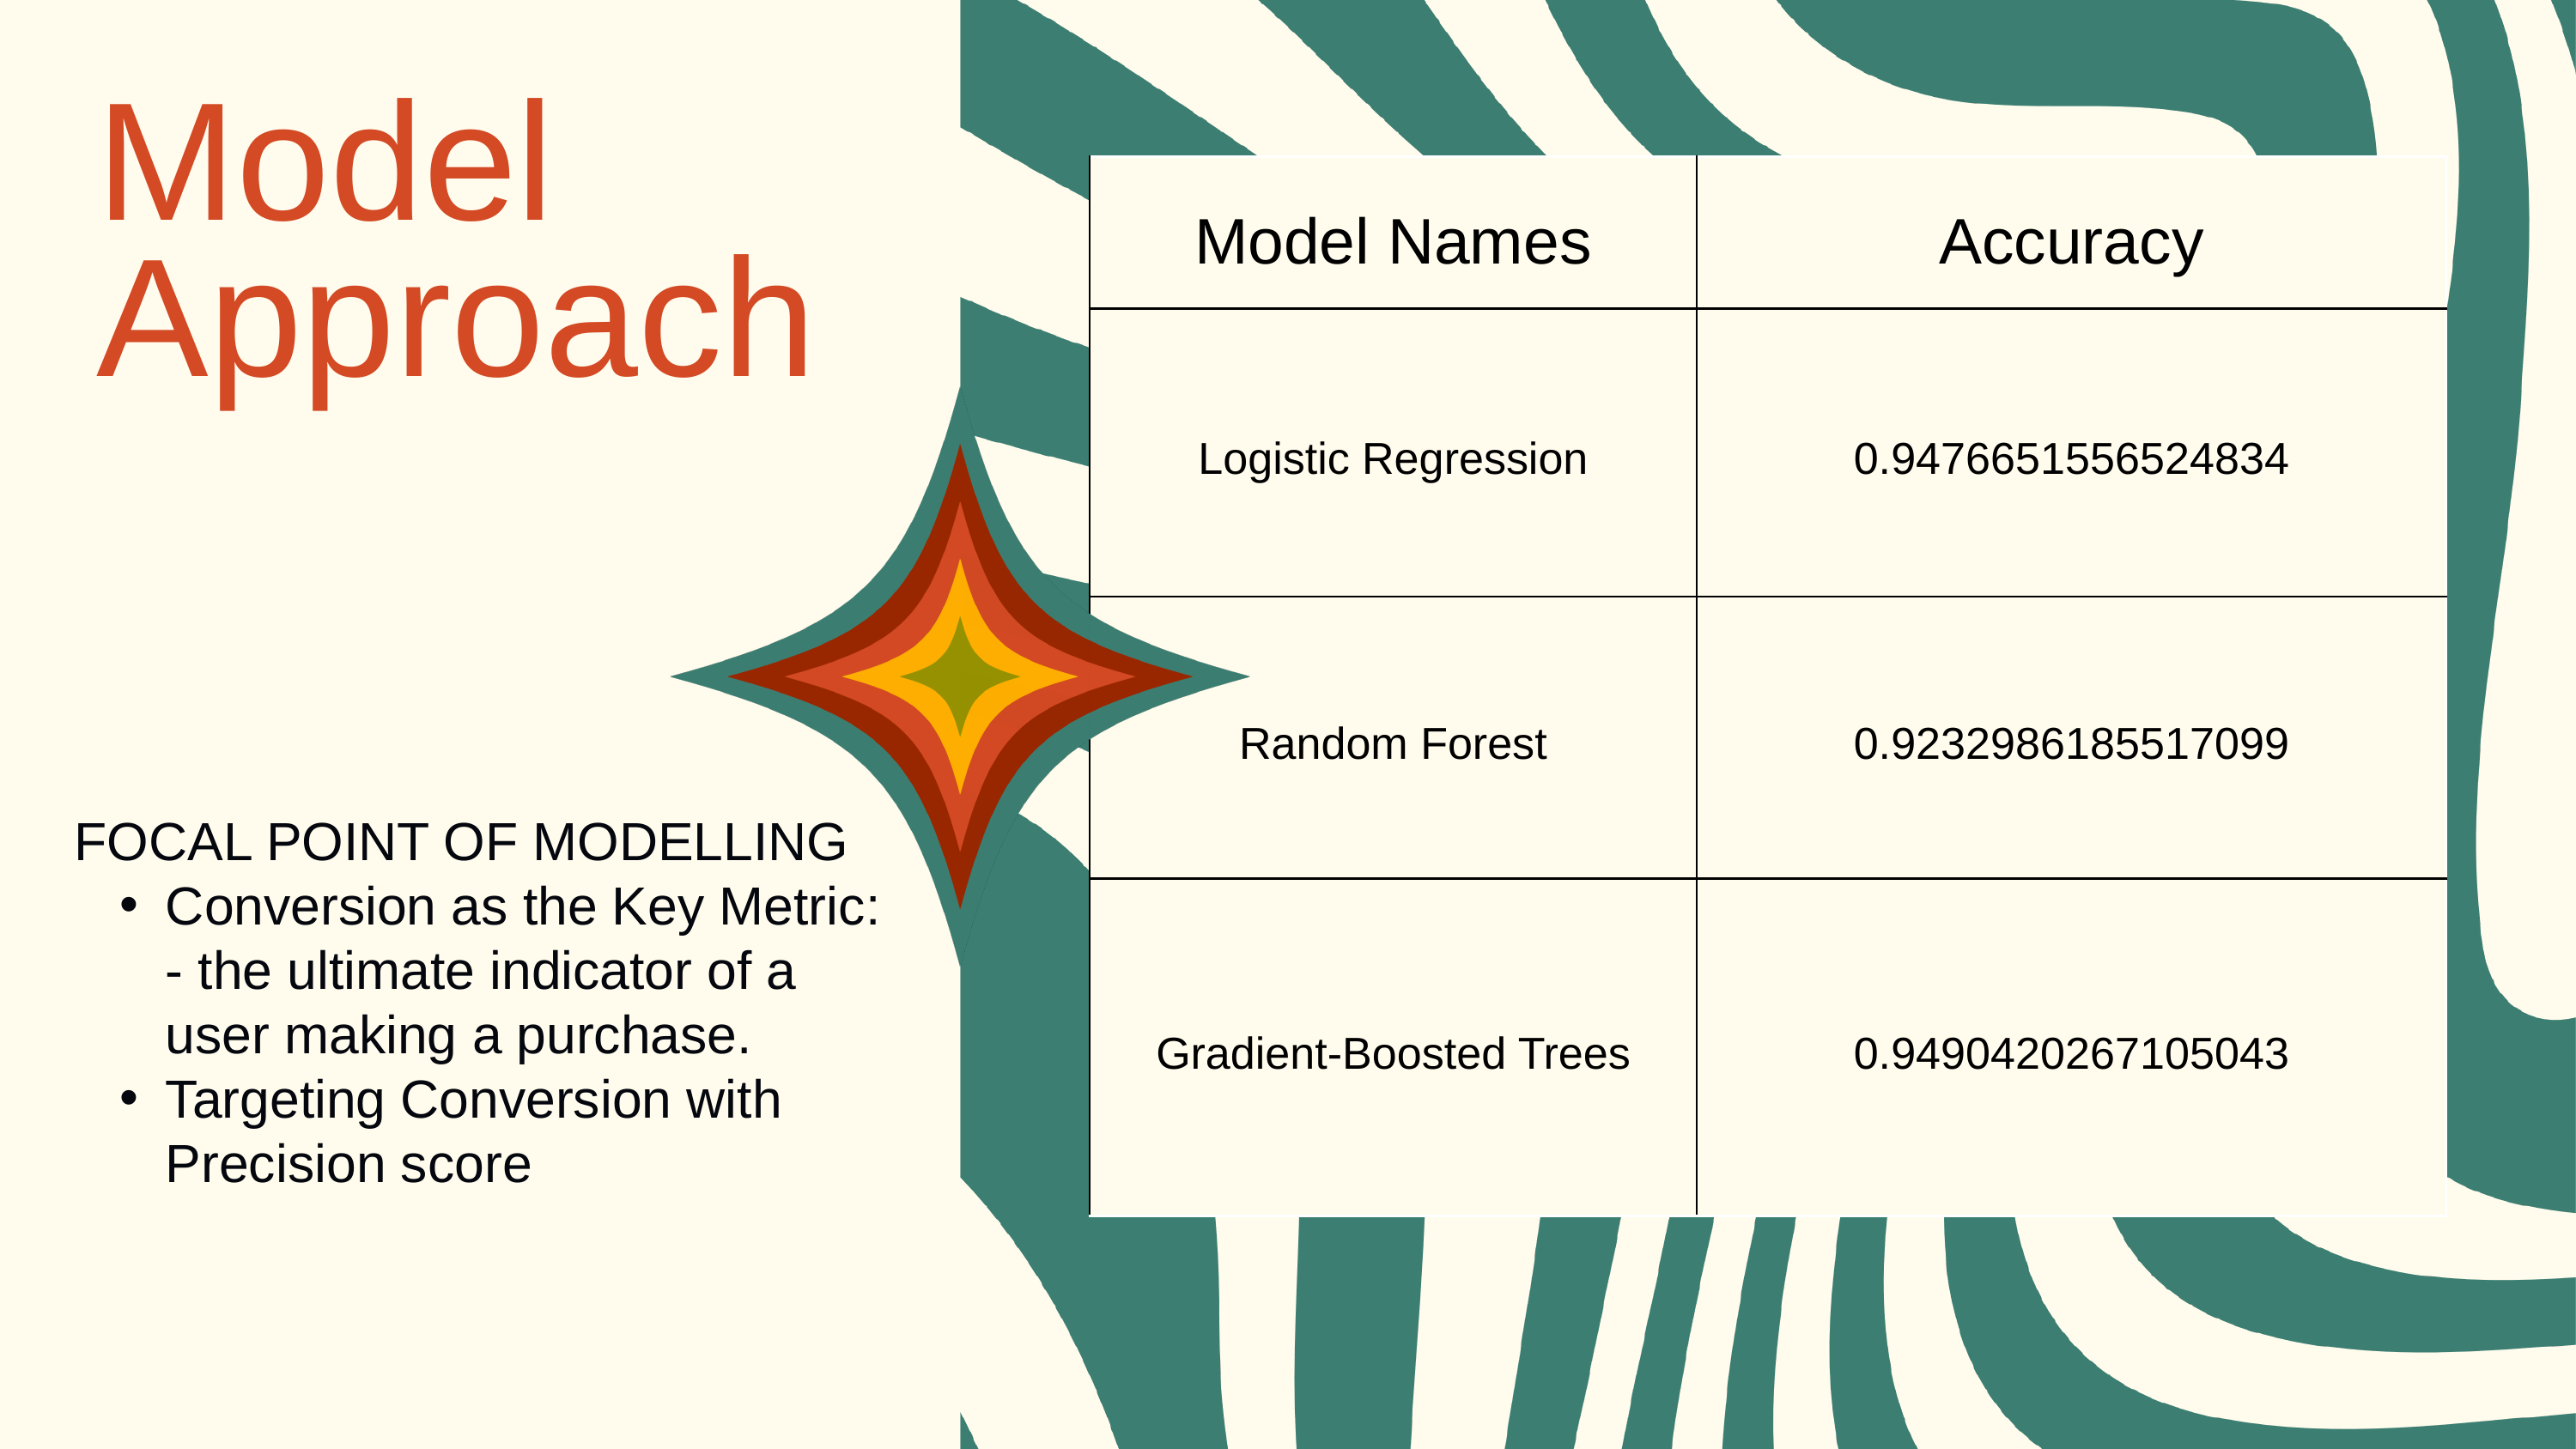

Model Approach
| Model Names | Accuracy |
| --- | --- |
| Logistic Regression | 0.9476651556524834 |
| Random Forest | 0.9232986185517099 |
| Gradient-Boosted Trees | 0.9490420267105043 |

FOCAL POINT OF MODELLING
Conversion as the Key Metric: - the ultimate indicator of a user making a purchase.
Targeting Conversion with Precision score